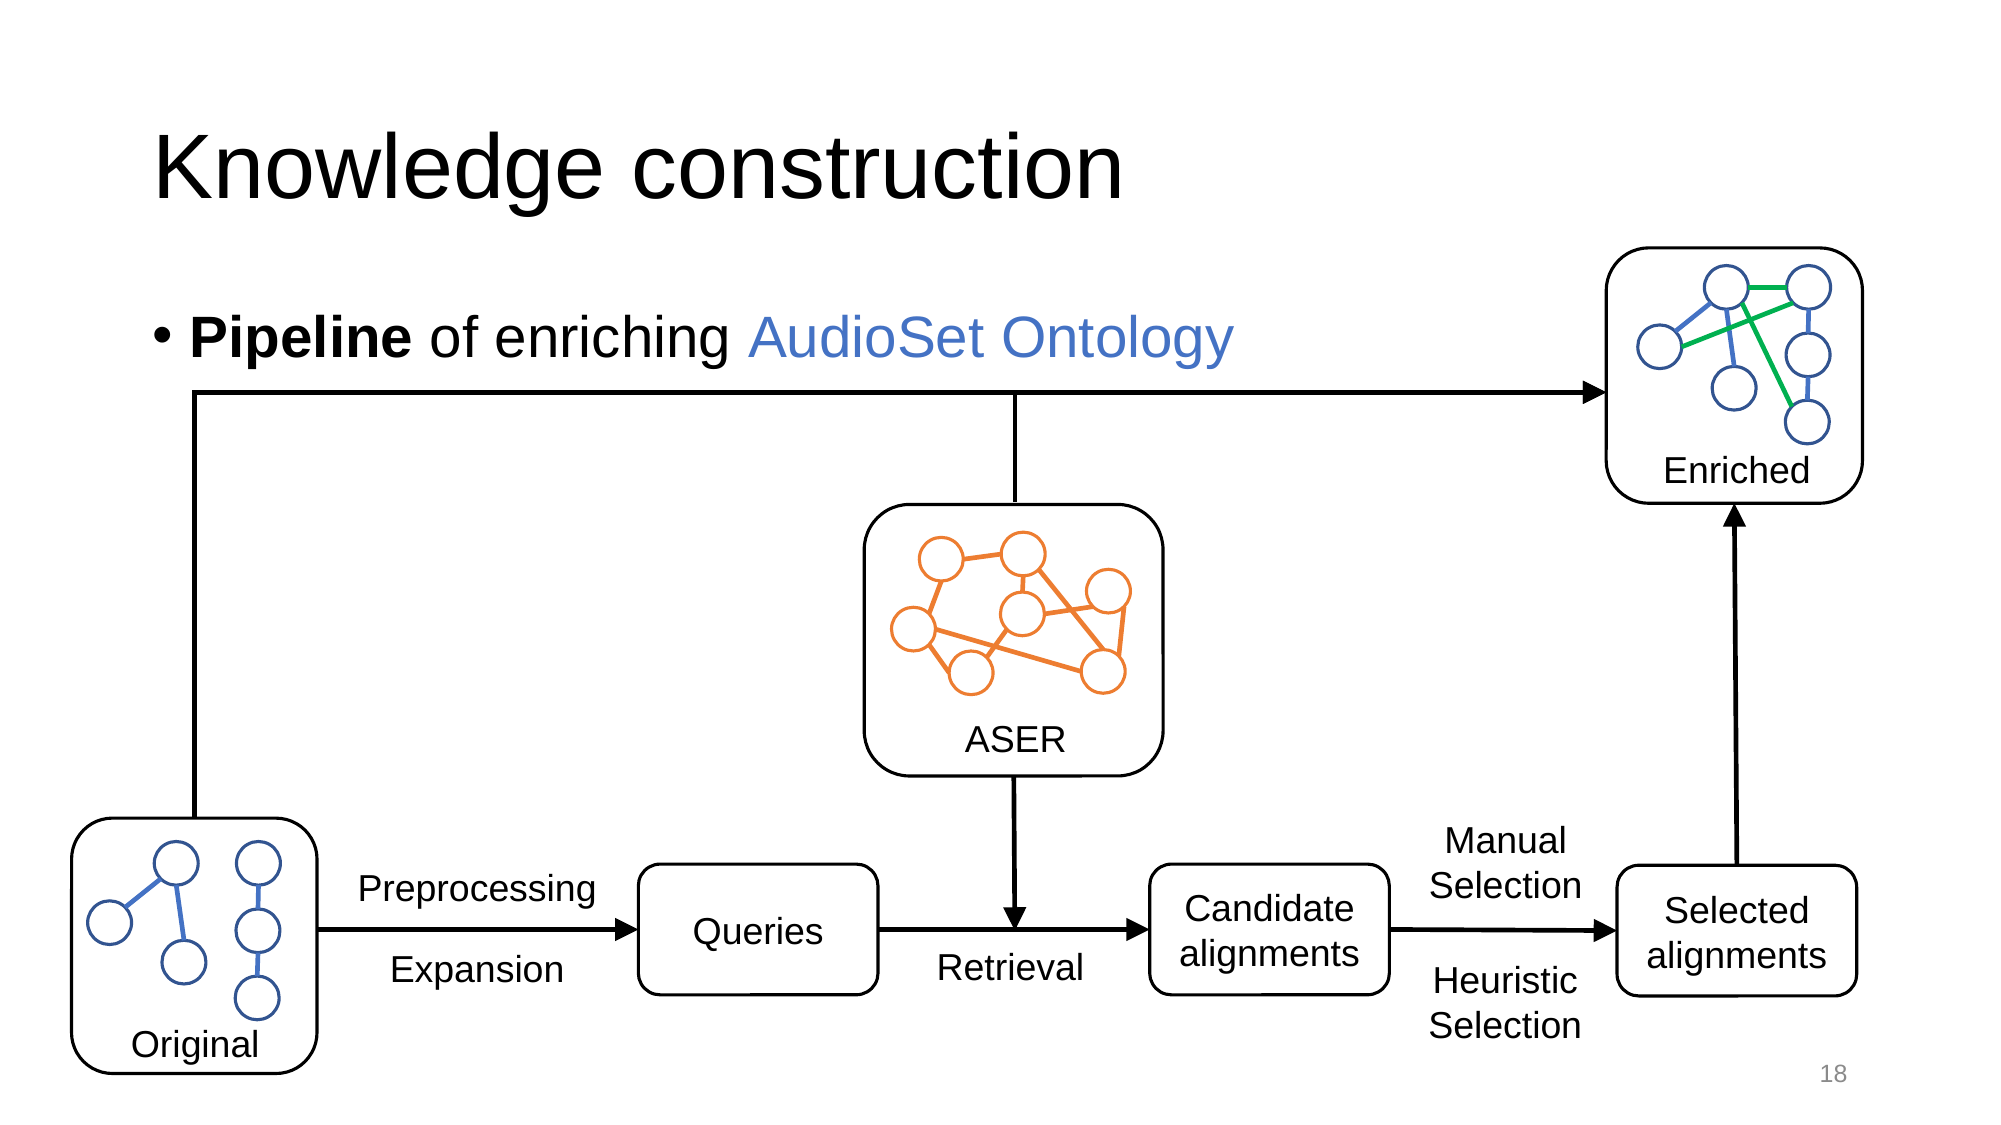

# Knowledge construction

Pipeline of enriching AudioSet Ontology
Enriched

ASER
Manual
Selection

Preprocessing
Candidate
alignments
Queries
Selected
alignments

Retrieval
Expansion

Heuristic
Selection

Original
18